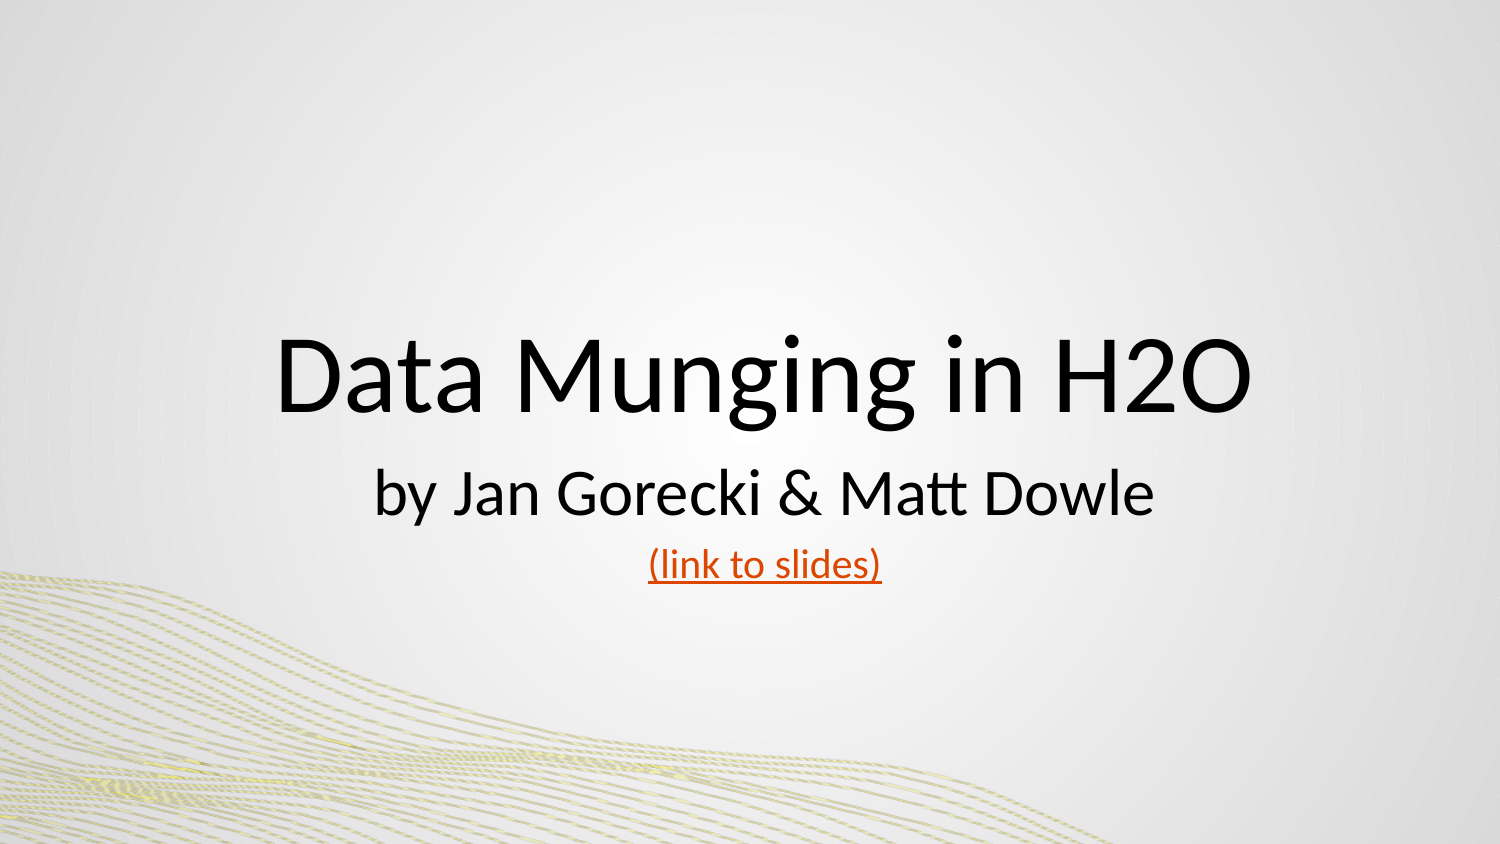

#
Data Munging in H2O
by Jan Gorecki & Matt Dowle
(link to slides)